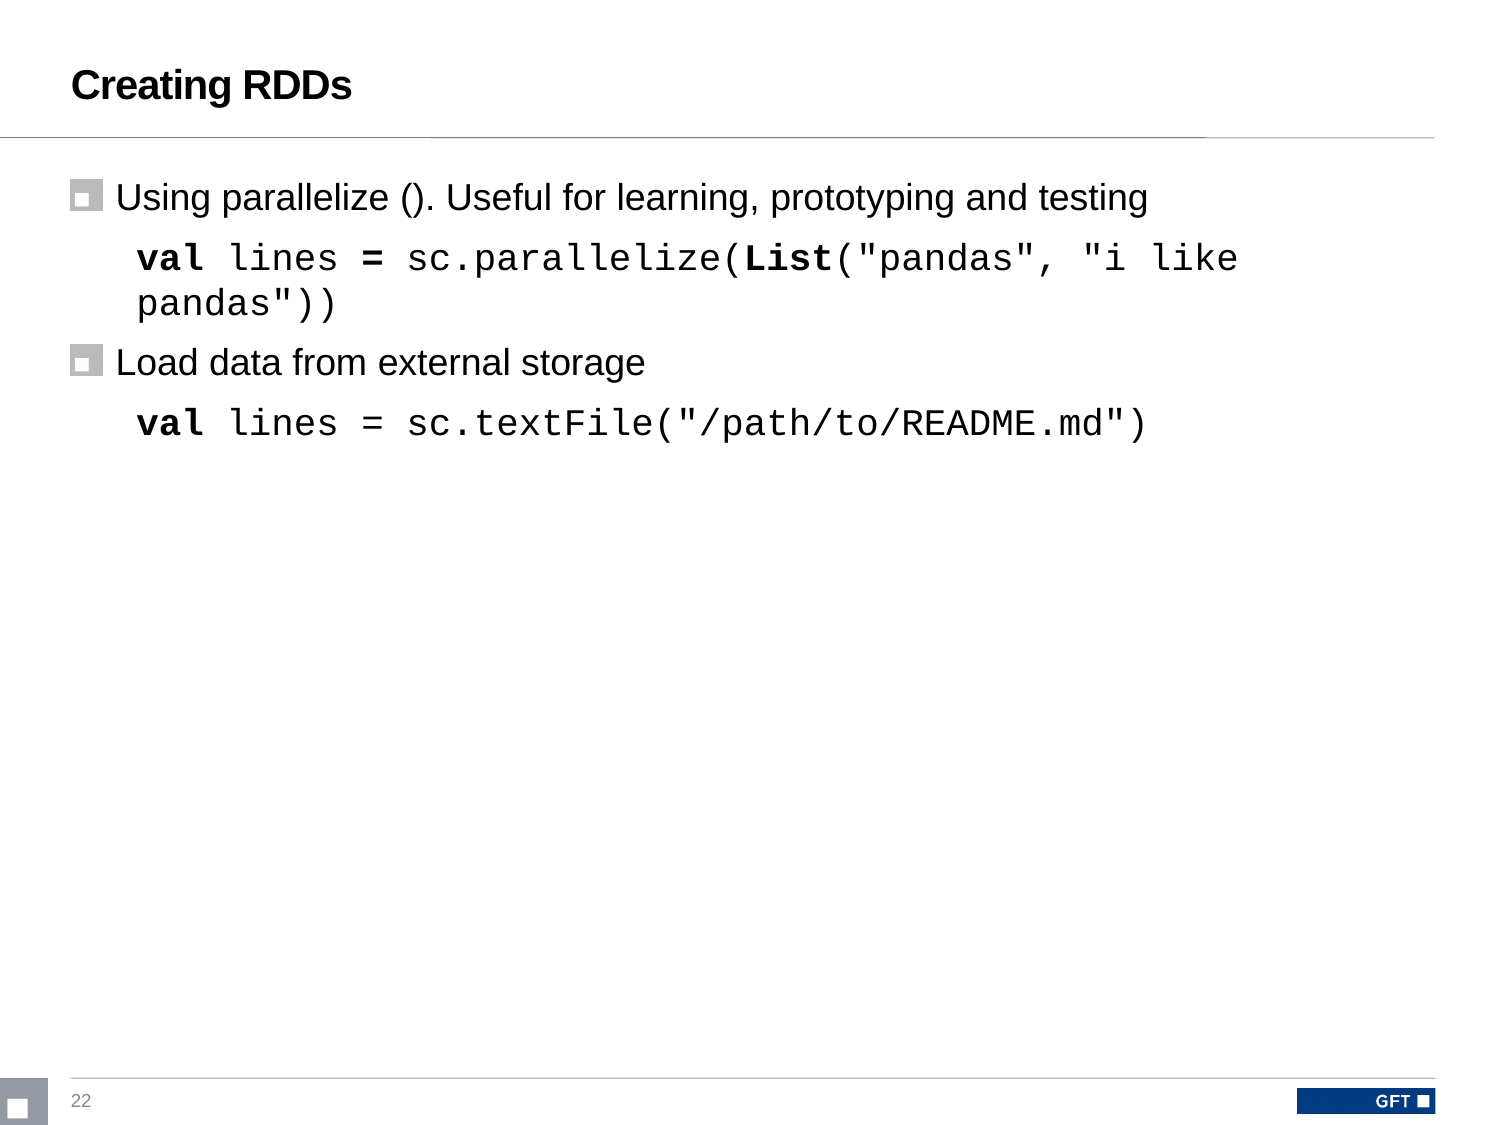

# Creating RDDs
Using parallelize (). Useful for learning, prototyping and testing
val lines = sc.parallelize(List("pandas", "i like pandas"))
Load data from external storage
val lines = sc.textFile("/path/to/README.md")
22